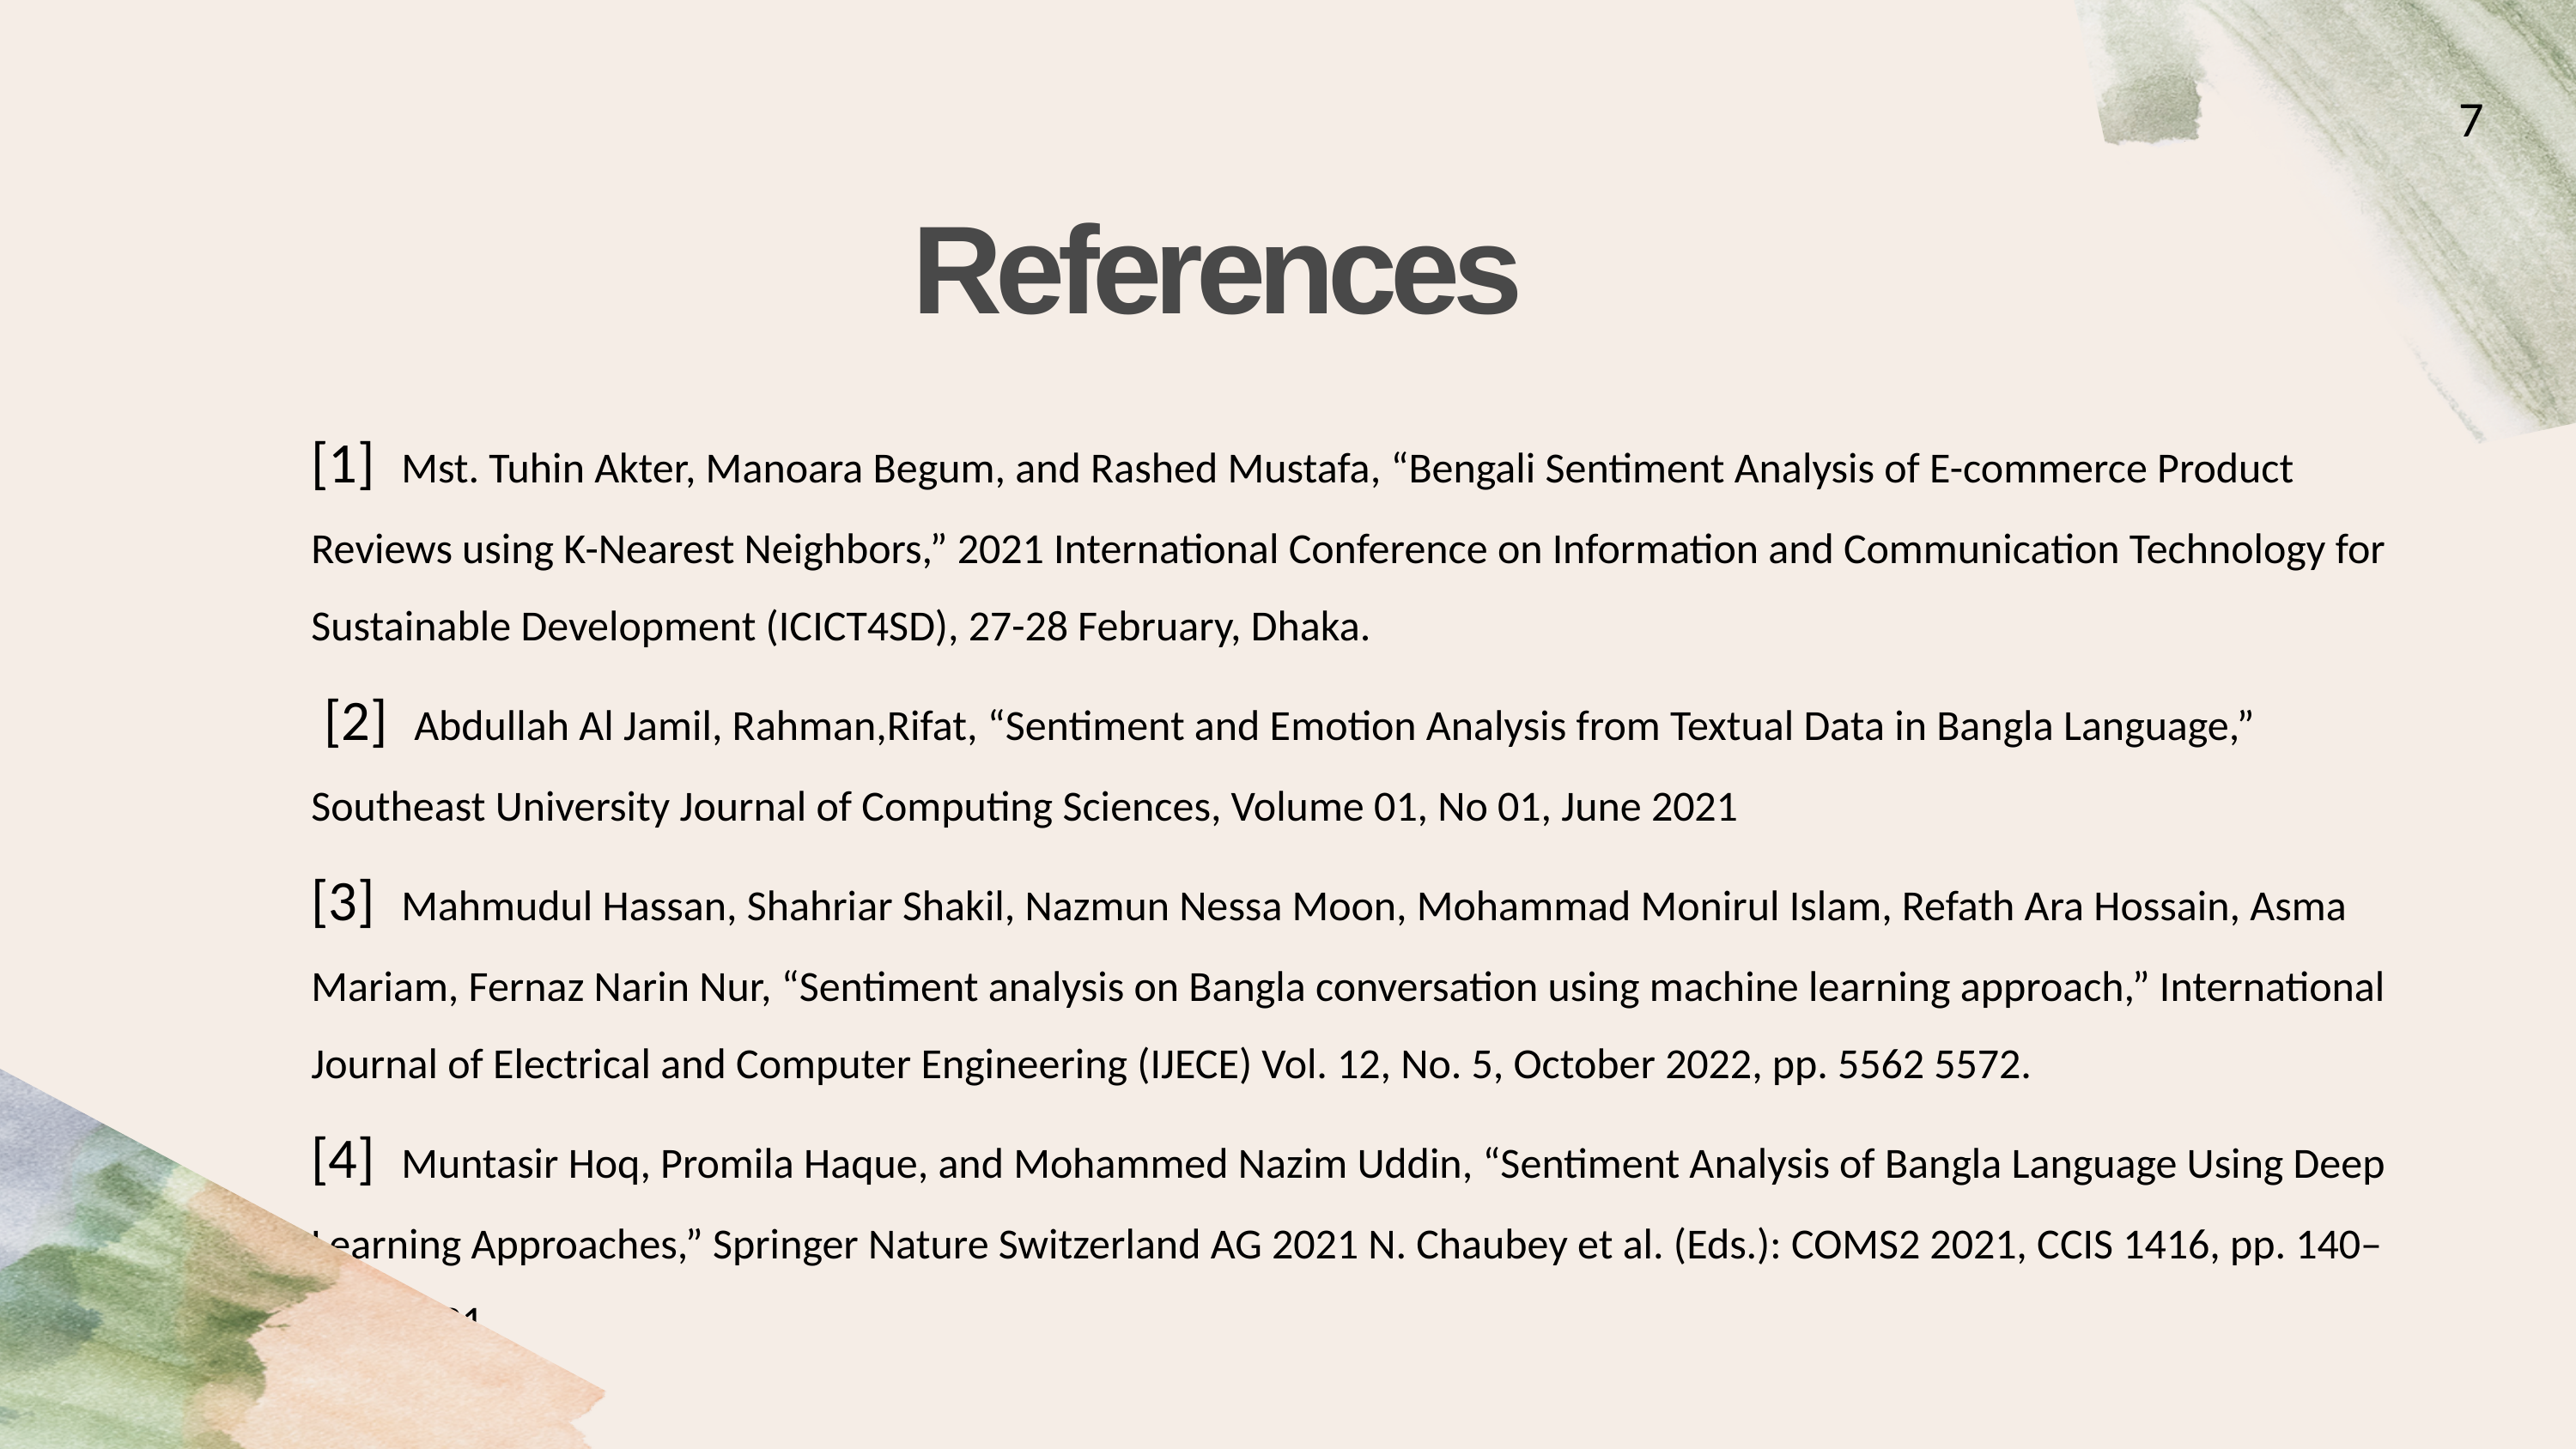

7
References
[1]  Mst. Tuhin Akter, Manoara Begum, and Rashed Mustafa, “Bengali Sentiment Analysis of E-commerce Product Reviews using K-Nearest Neighbors,” 2021 International Conference on Information and Communication Technology for Sustainable Development (ICICT4SD), 27-28 February, Dhaka.
 [2]  Abdullah Al Jamil, Rahman,Rifat, “Sentiment and Emotion Analysis from Textual Data in Bangla Language,” Southeast University Journal of Computing Sciences, Volume 01, No 01, June 2021
[3]  Mahmudul Hassan, Shahriar Shakil, Nazmun Nessa Moon, Mohammad Monirul Islam, Refath Ara Hossain, Asma Mariam, Fernaz Narin Nur, “Sentiment analysis on Bangla conversation using machine learning approach,” International Journal of Electrical and Computer Engineering (IJECE) Vol. 12, No. 5, October 2022, pp. 5562 5572.
[4]  Muntasir Hoq, Promila Haque, and Mohammed Nazim Uddin, “Sentiment Analysis of Bangla Language Using Deep Learning Approaches,” Springer Nature Switzerland AG 2021 N. Chaubey et al. (Eds.): COMS2 2021, CCIS 1416, pp. 140–151, 2021